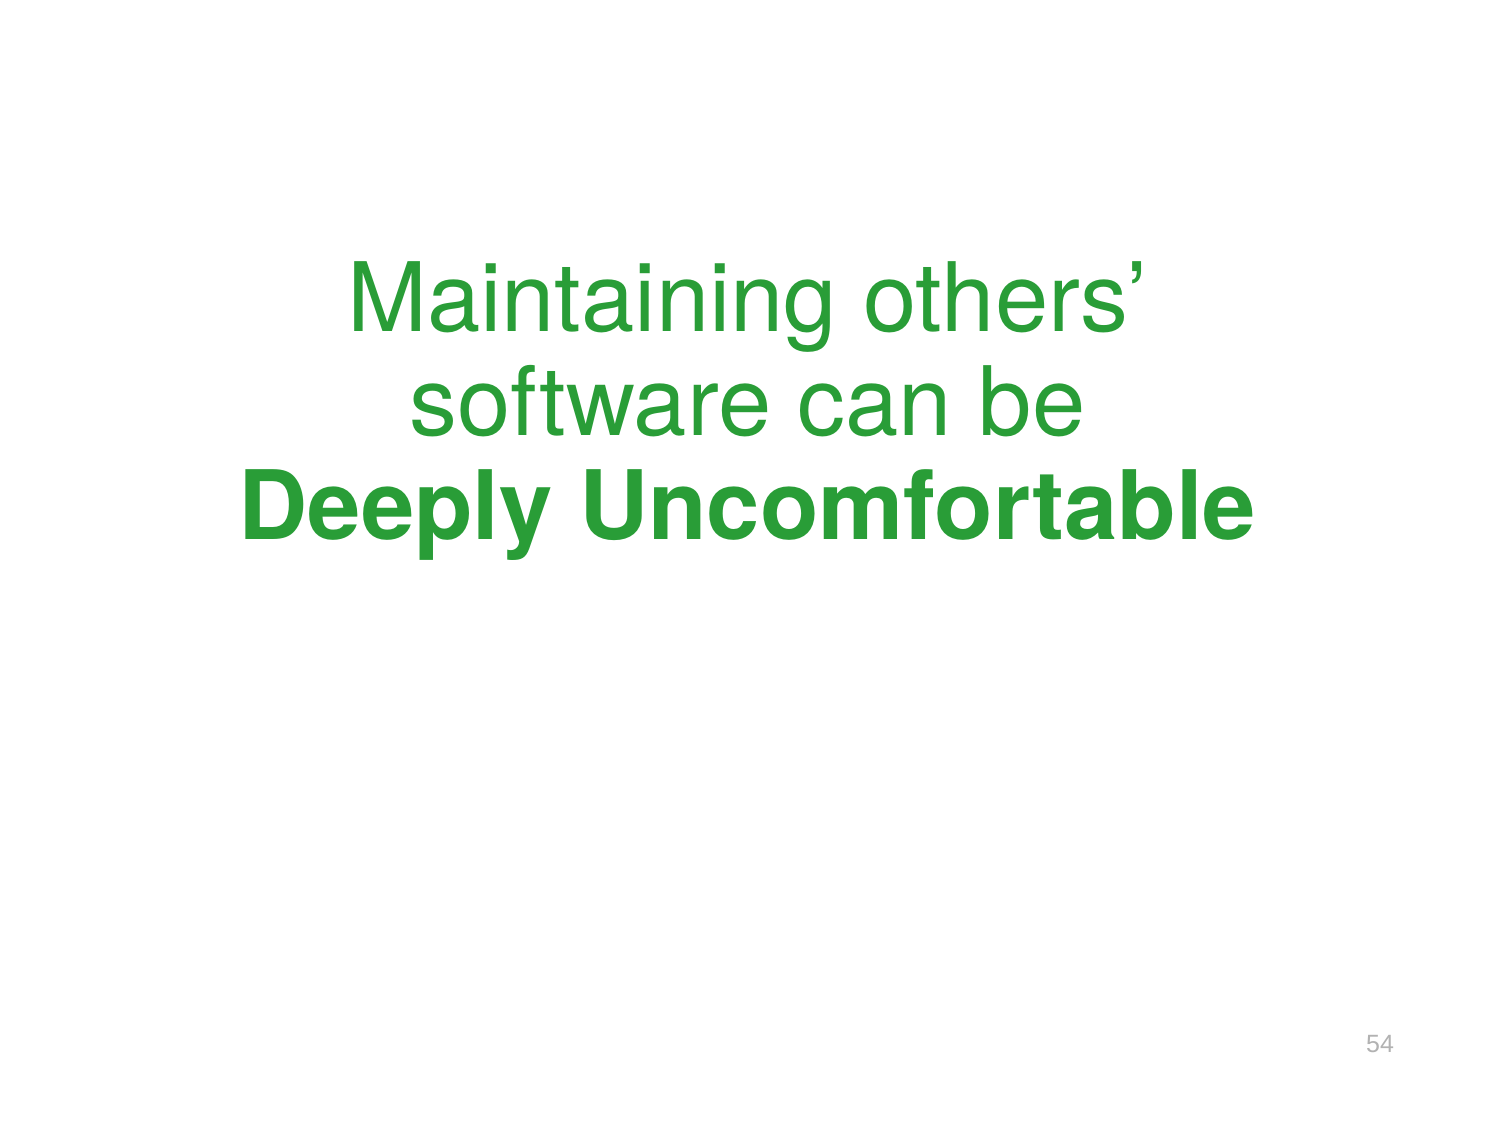

# Maintaining others’ software can be Deeply Uncomfortable
54